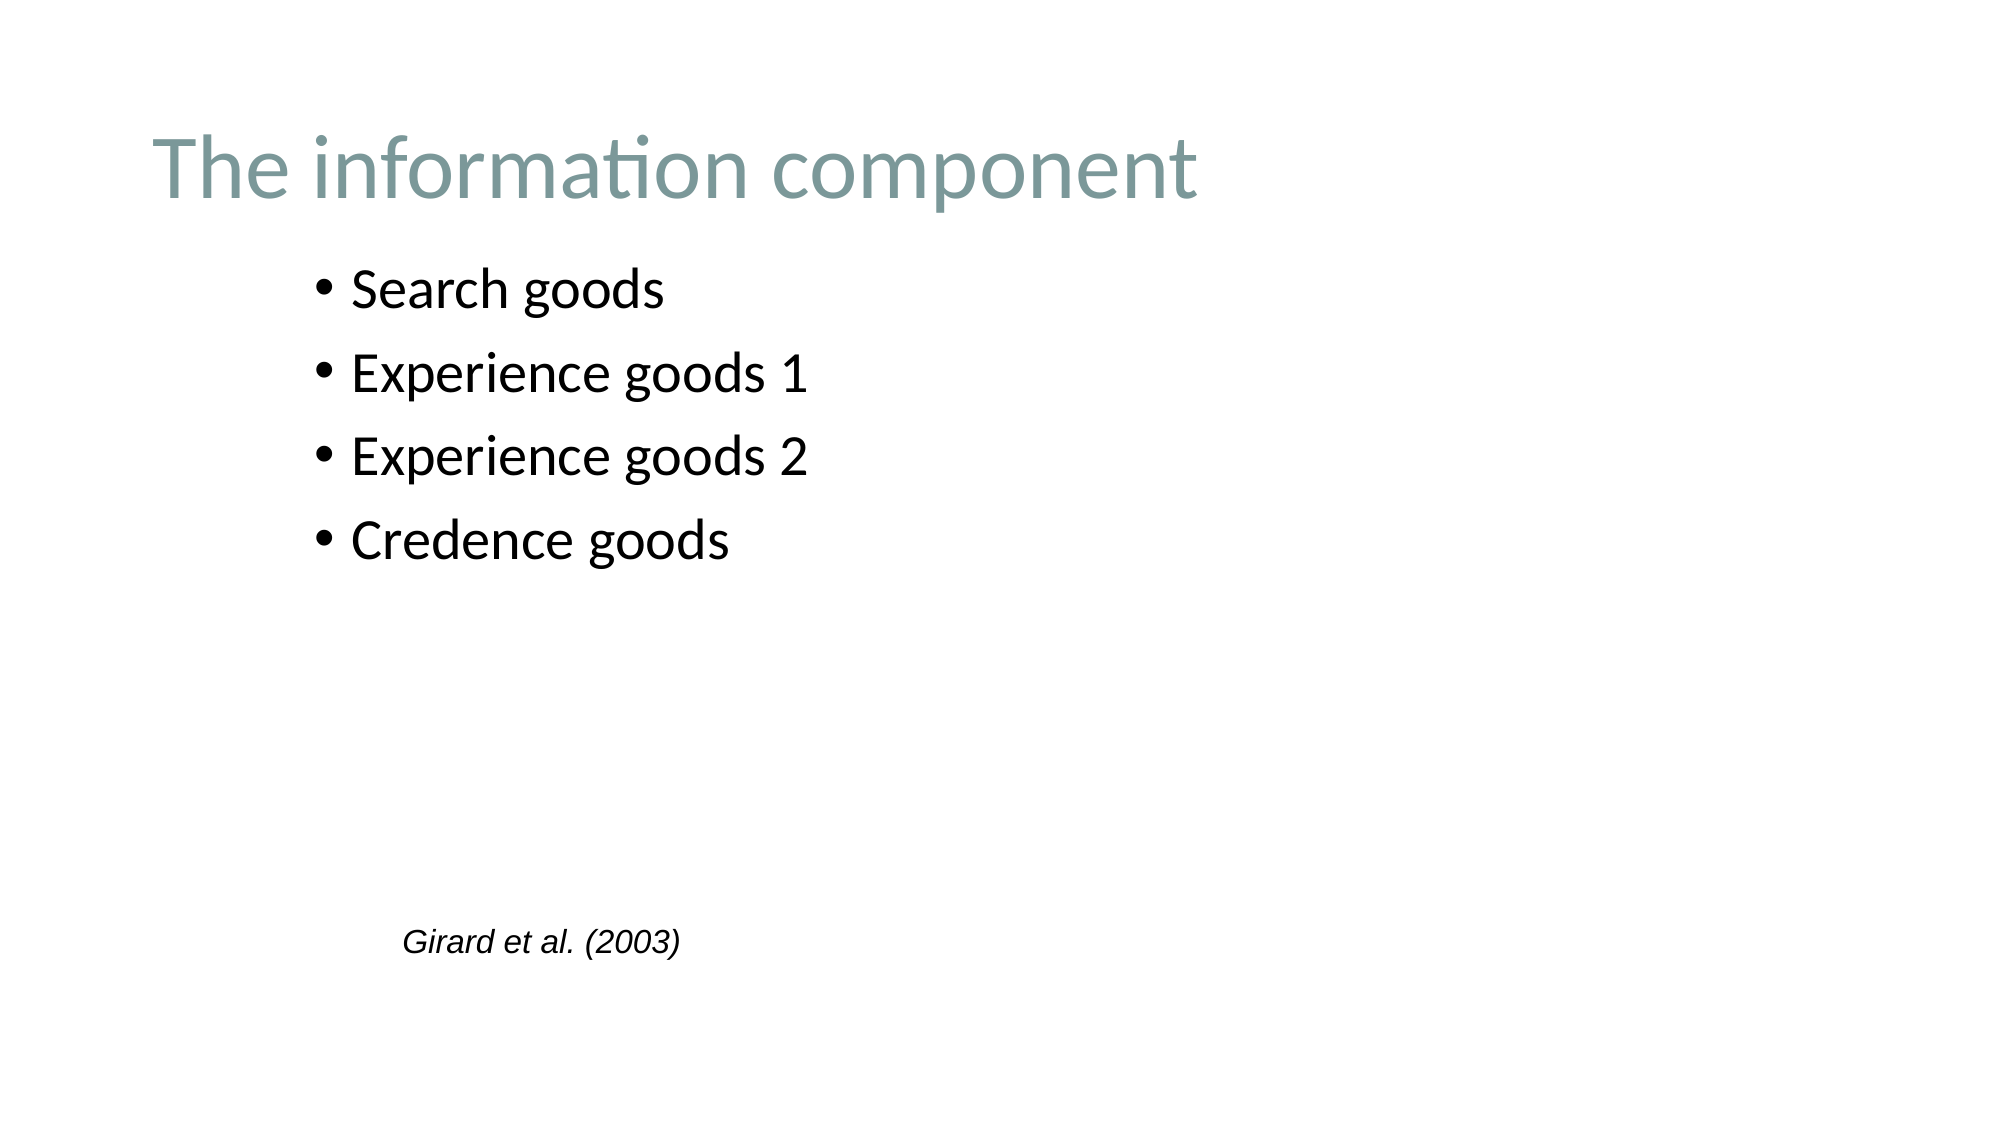

# The information component
Search goods
Experience goods 1
Experience goods 2
Credence goods

Girard et al. (2003)